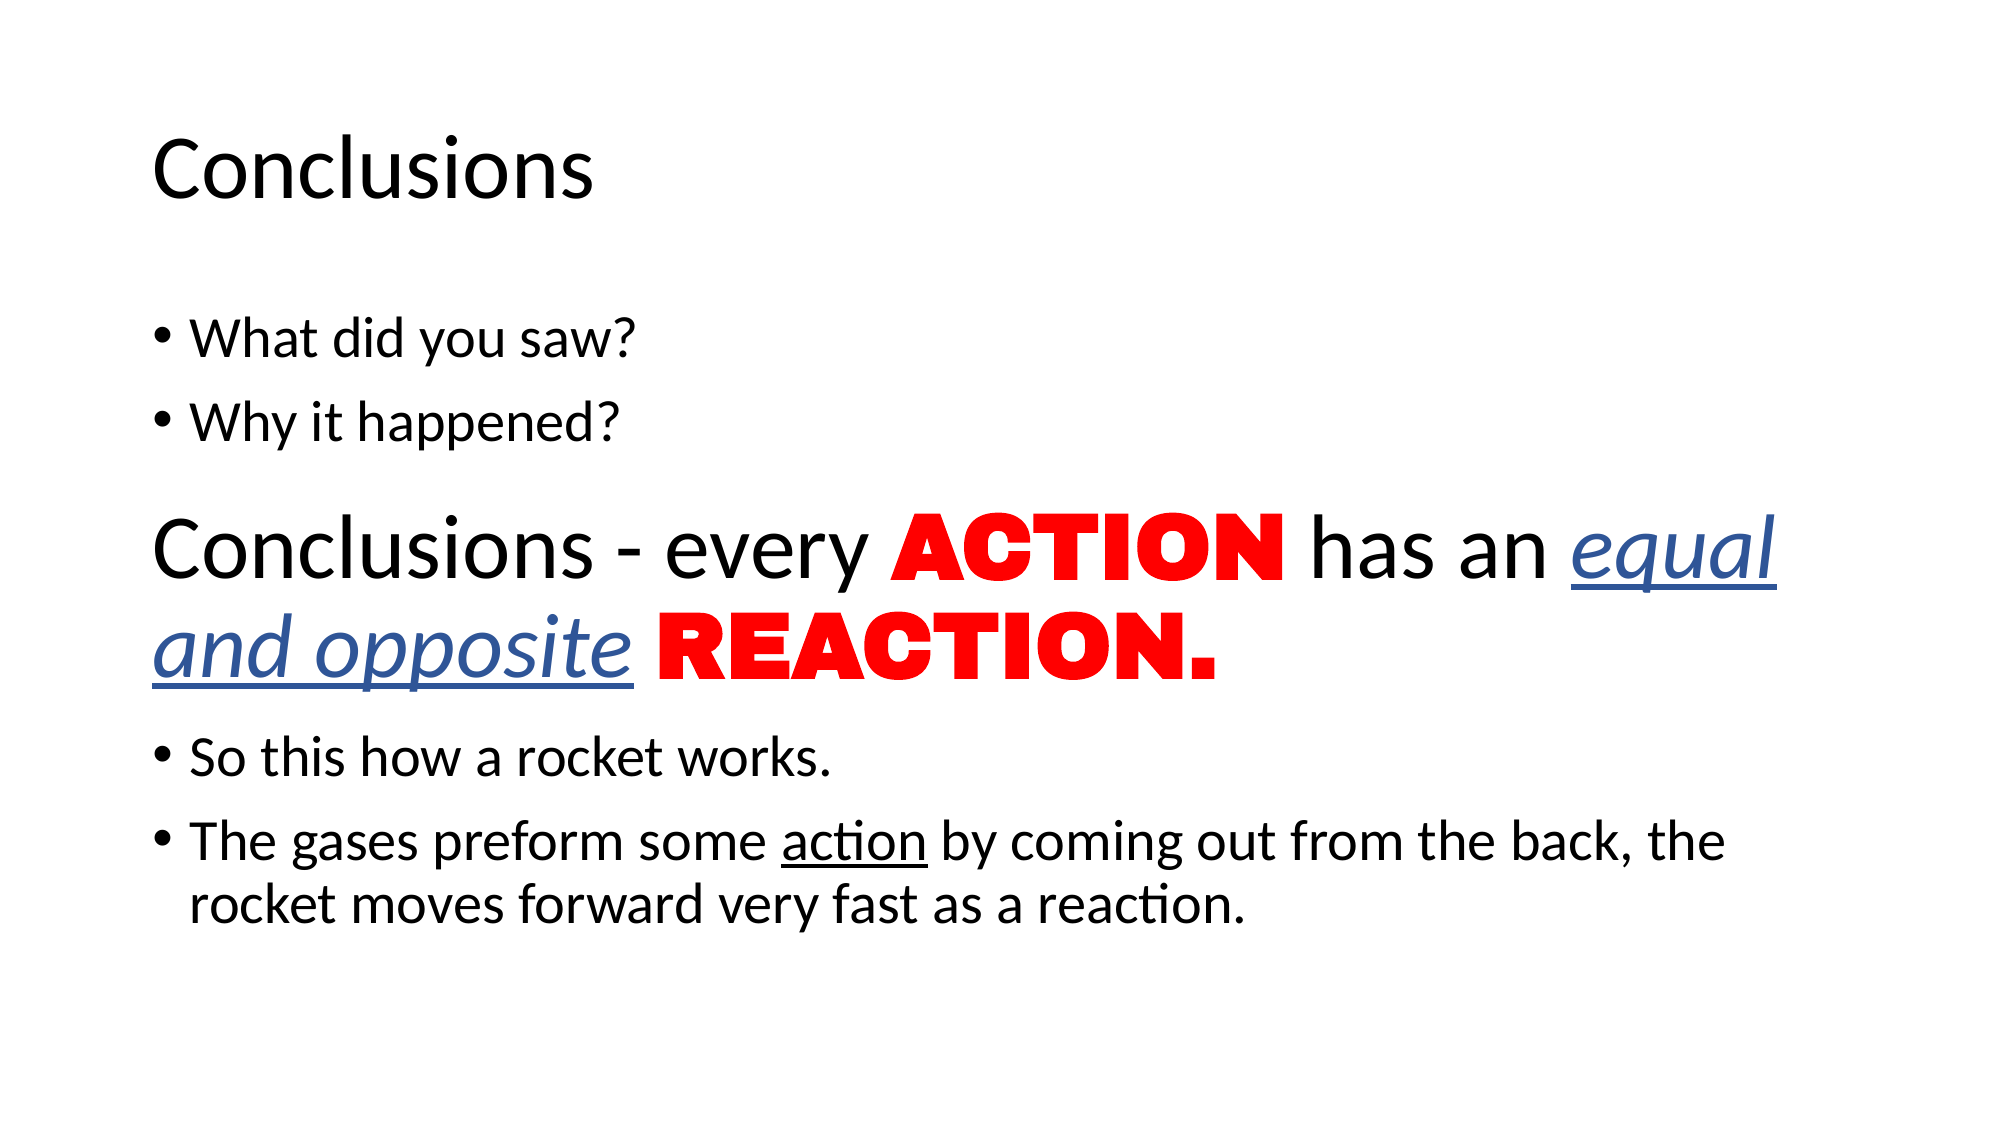

# Conclusions
What did you saw?
Why it happened?

So this how a rocket works.
The gases preform some action by coming out from the back, the rocket moves forward very fast as a reaction.
Conclusions - every ACTION has an equal and opposite REACTION.